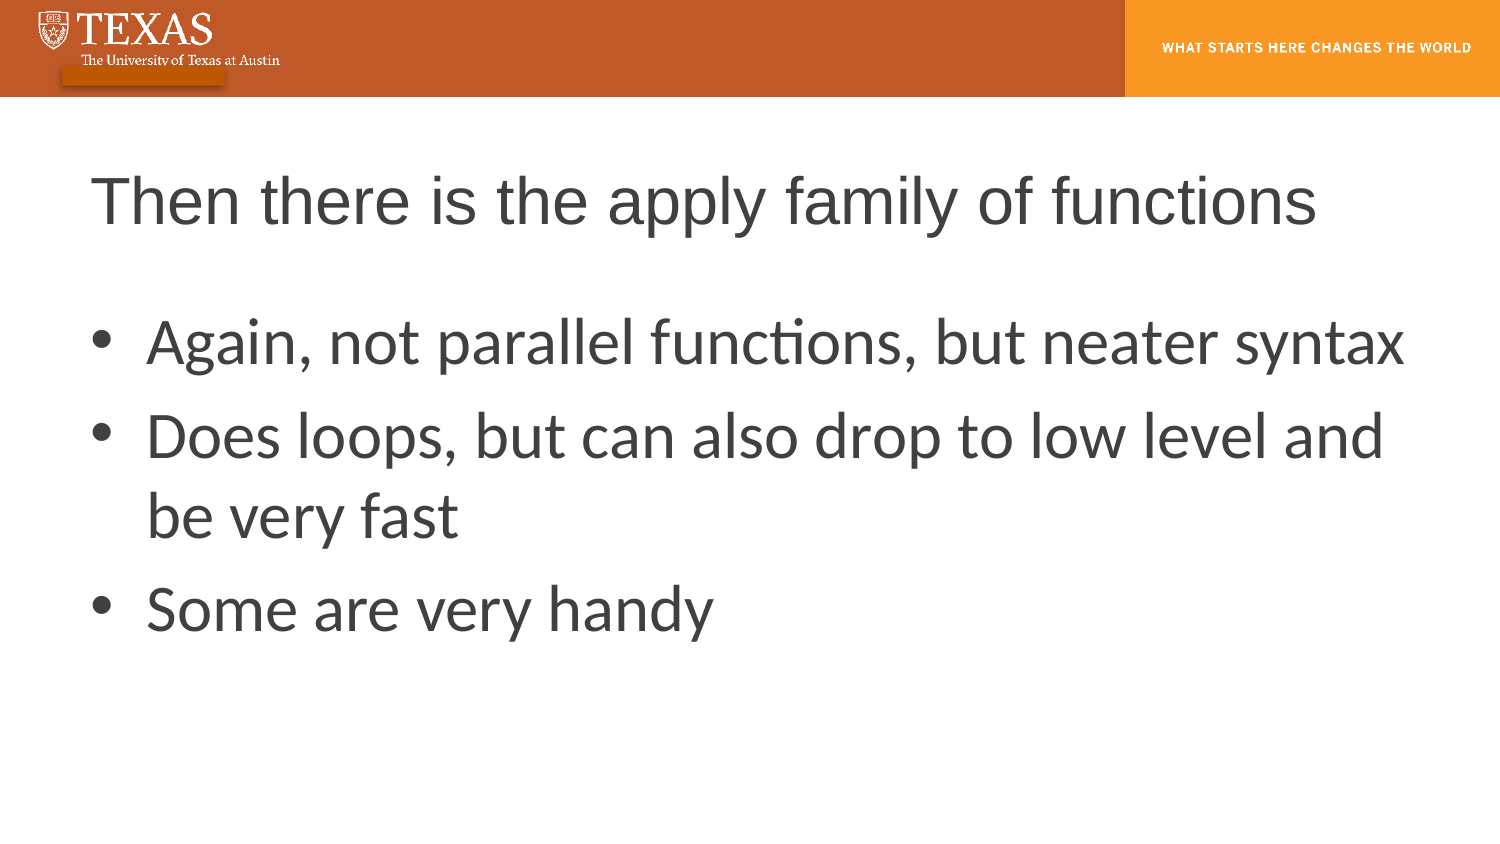

# Then there is the apply family of functions
Again, not parallel functions, but neater syntax
Does loops, but can also drop to low level and be very fast
Some are very handy